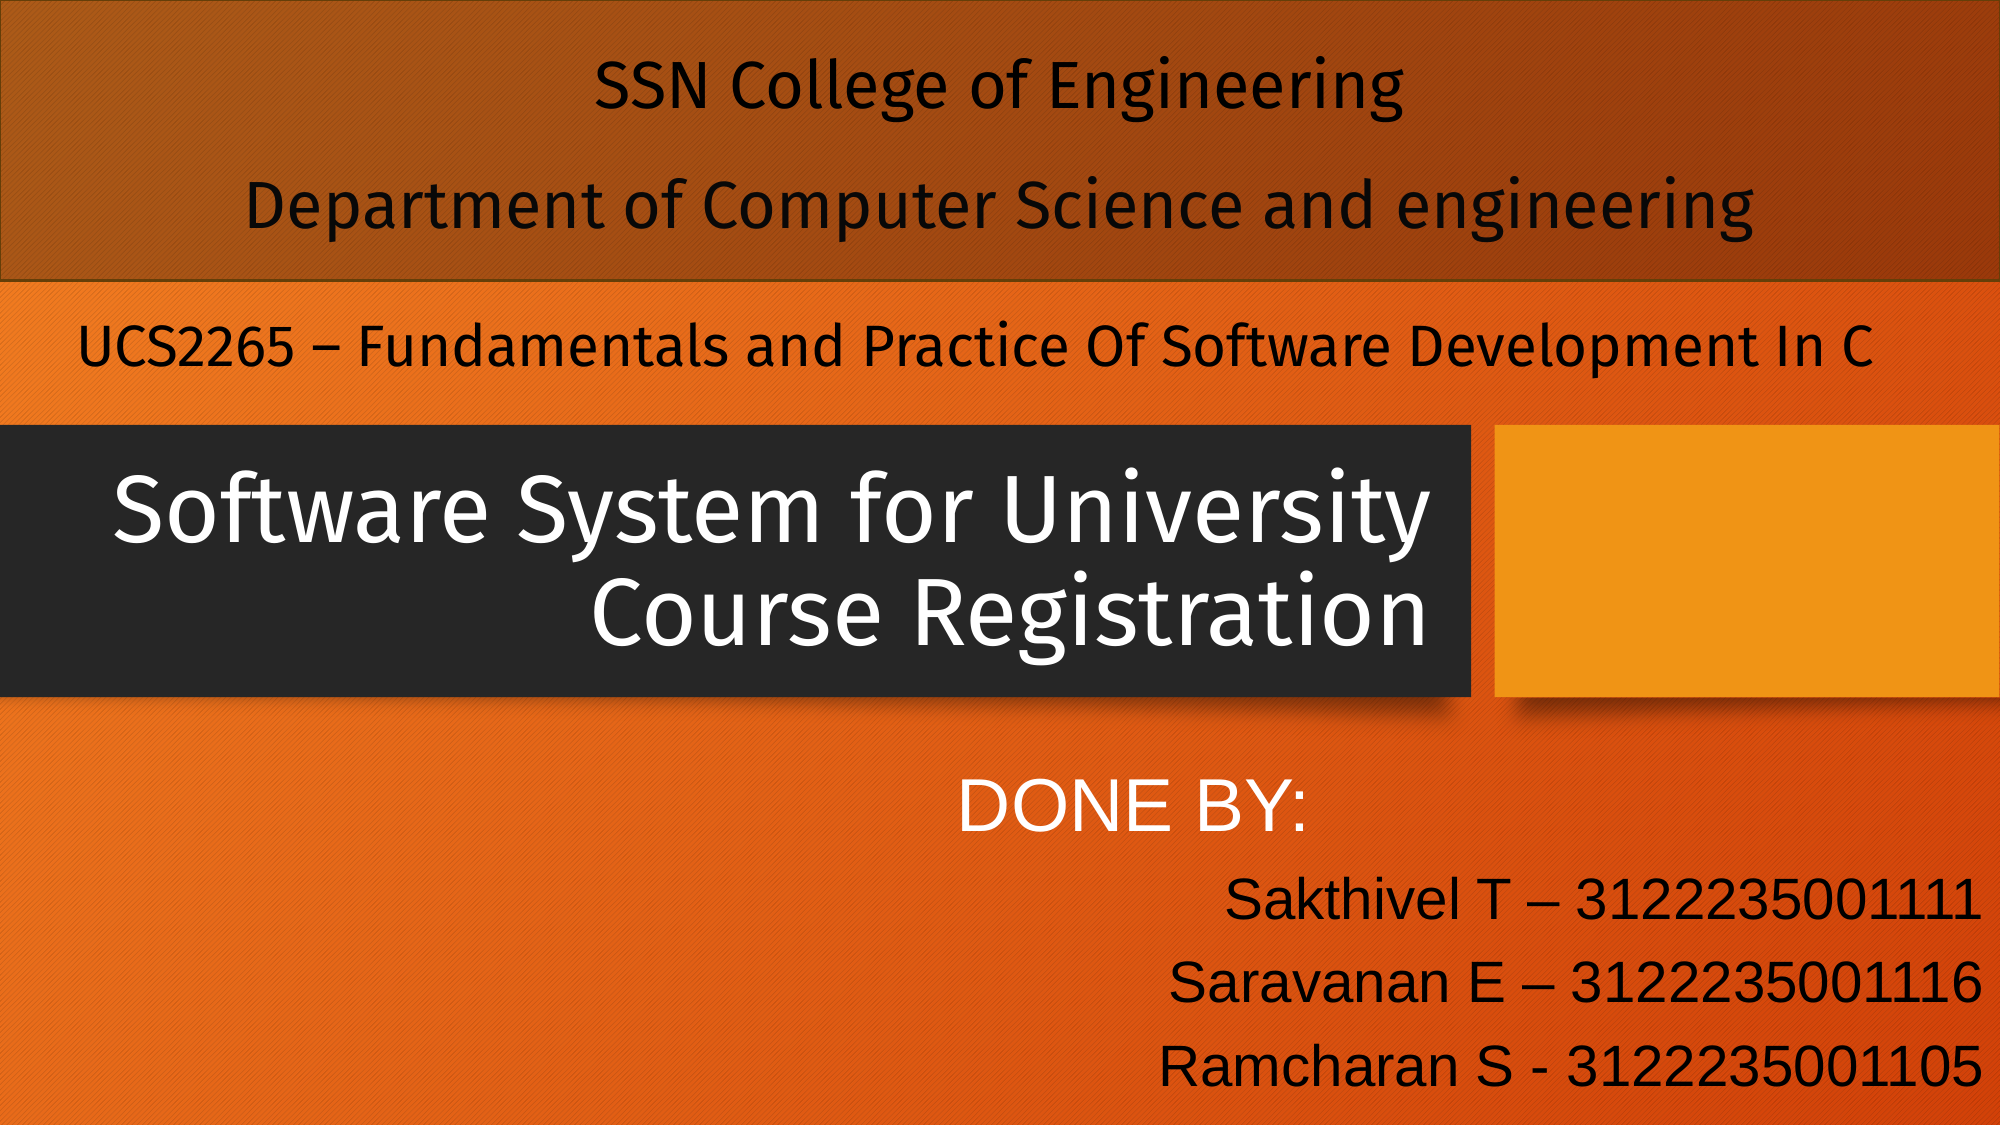

SSN College of Engineering
Department of Computer Science and engineering
UCS2265 – Fundamentals and Practice Of Software Development In C
# Software System for University Course Registration
DONE BY:
Sakthivel T – 3122235001111
Saravanan E – 3122235001116
Ramcharan S - 3122235001105